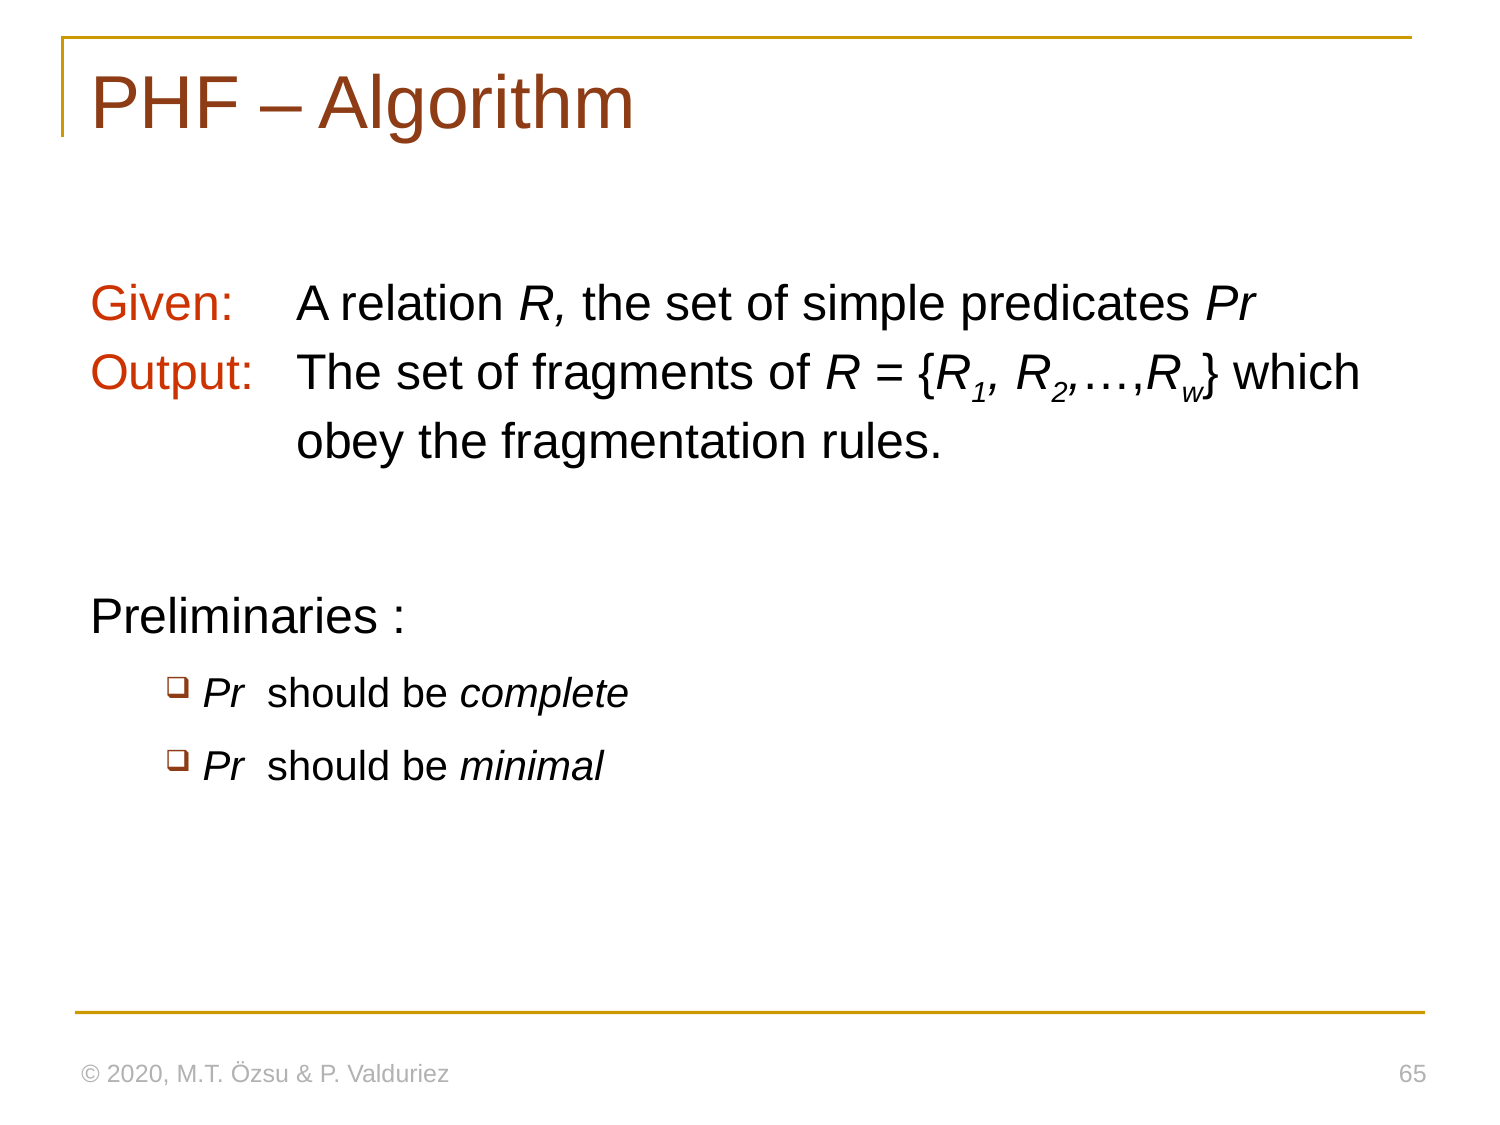

# PHF – Algorithm
Given:	A relation R, the set of simple predicates Pr
Output:	The set of fragments of R = {R1, R2,…,Rw} which obey the fragmentation rules.

Preliminaries :
Pr  should be complete
Pr  should be minimal
© 2020, M.T. Özsu & P. Valduriez
65